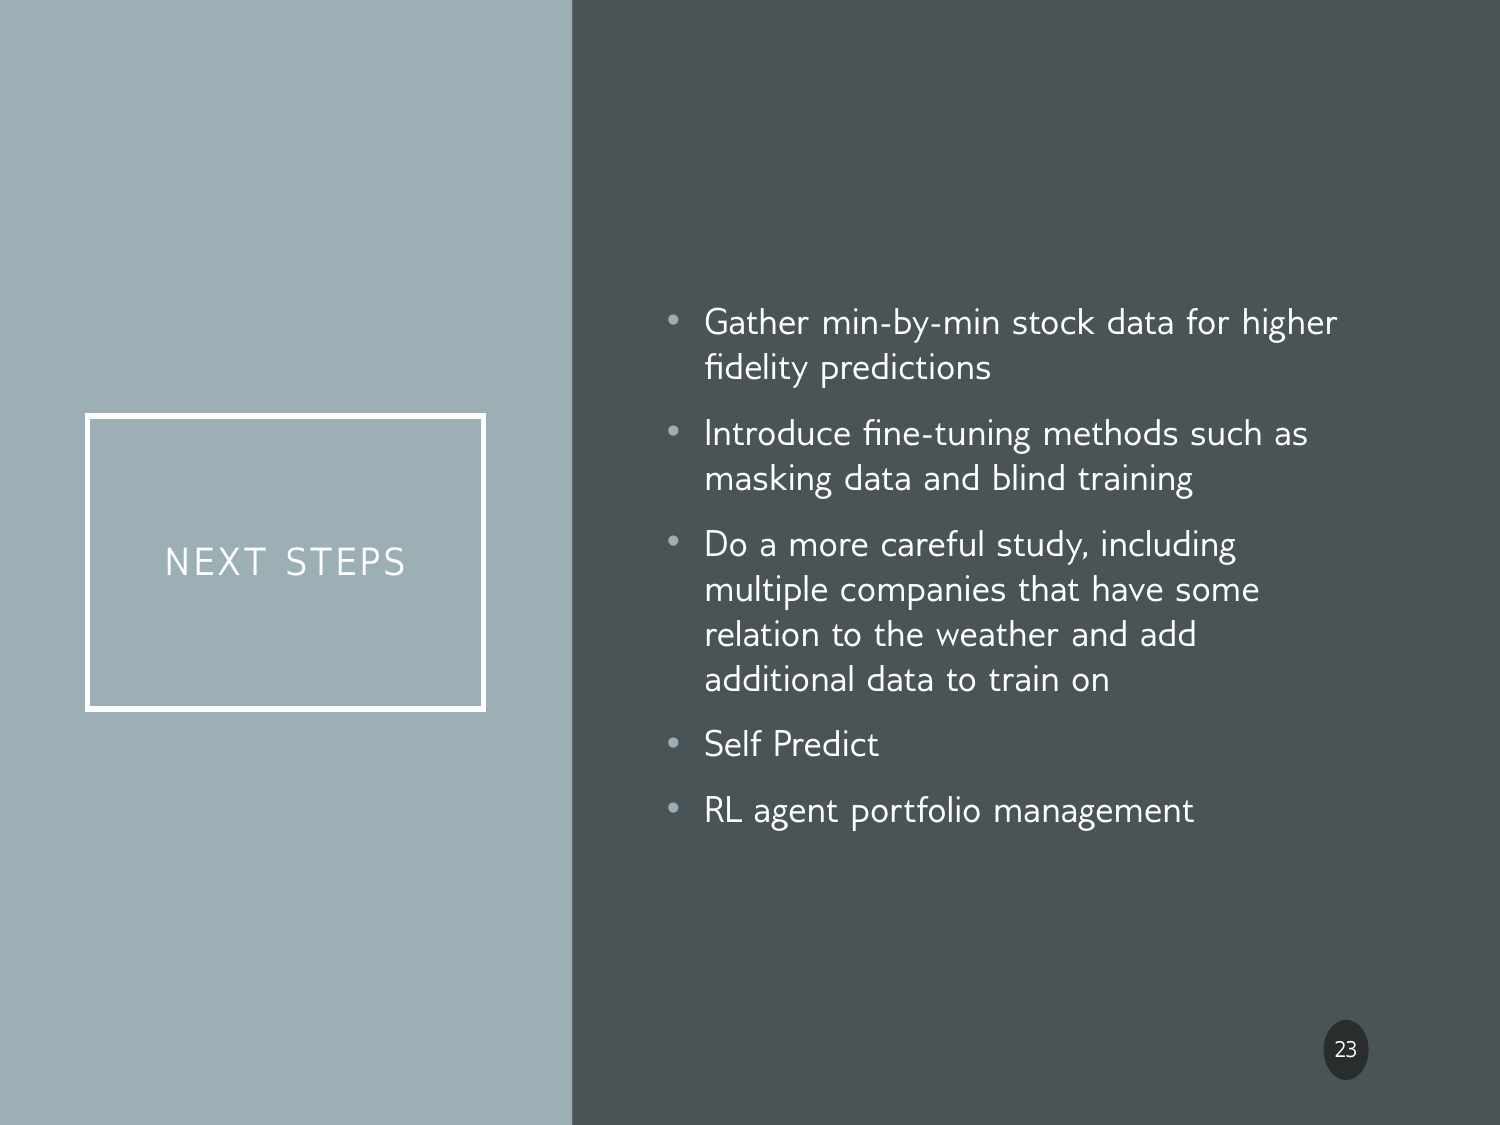

Gather min-by-min stock data for higher fidelity predictions
Introduce fine-tuning methods such as masking data and blind training
Do a more careful study, including multiple companies that have some relation to the weather and add additional data to train on
Self Predict
RL agent portfolio management
# Next Steps
23